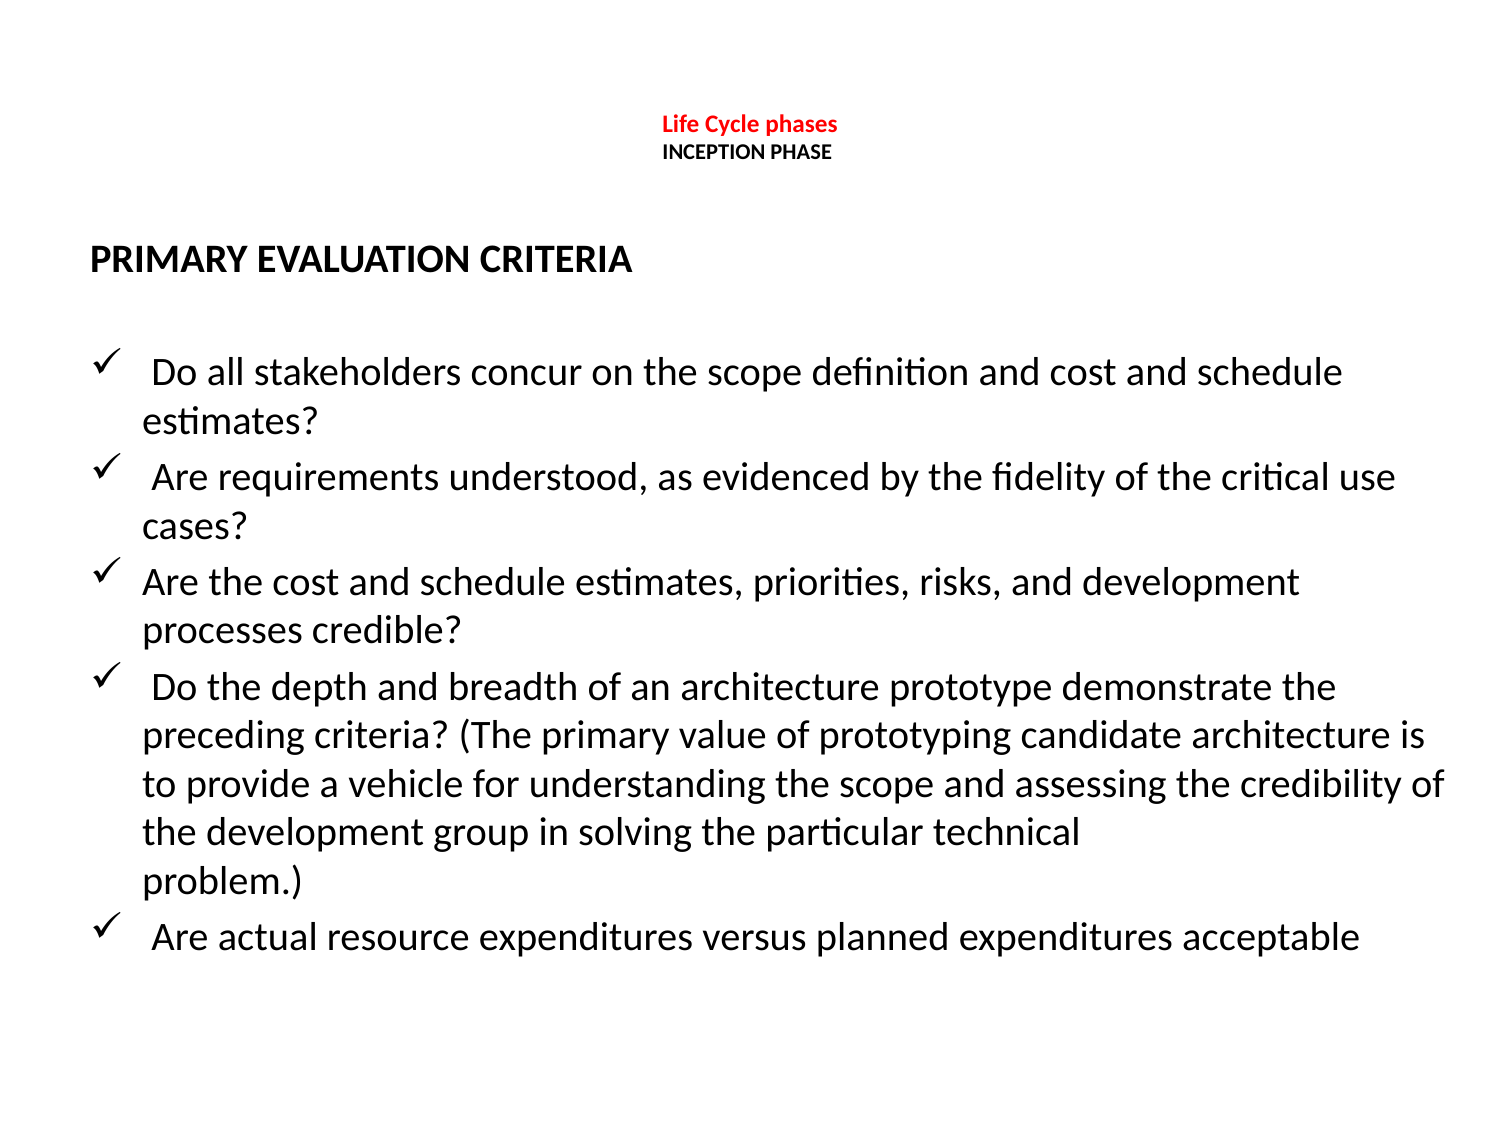

# Life Cycle phases INCEPTION PHASE
PRIMARY EVALUATION CRITERIA

 Do all stakeholders concur on the scope definition and cost and schedule estimates?
 Are requirements understood, as evidenced by the fidelity of the critical use cases?
Are the cost and schedule estimates, priorities, risks, and development processes credible?
 Do the depth and breadth of an architecture prototype demonstrate the preceding criteria? (The primary value of prototyping candidate architecture is to provide a vehicle for understanding the scope and assessing the credibility of the development group in solving the particular technical
problem.)
 Are actual resource expenditures versus planned expenditures acceptable